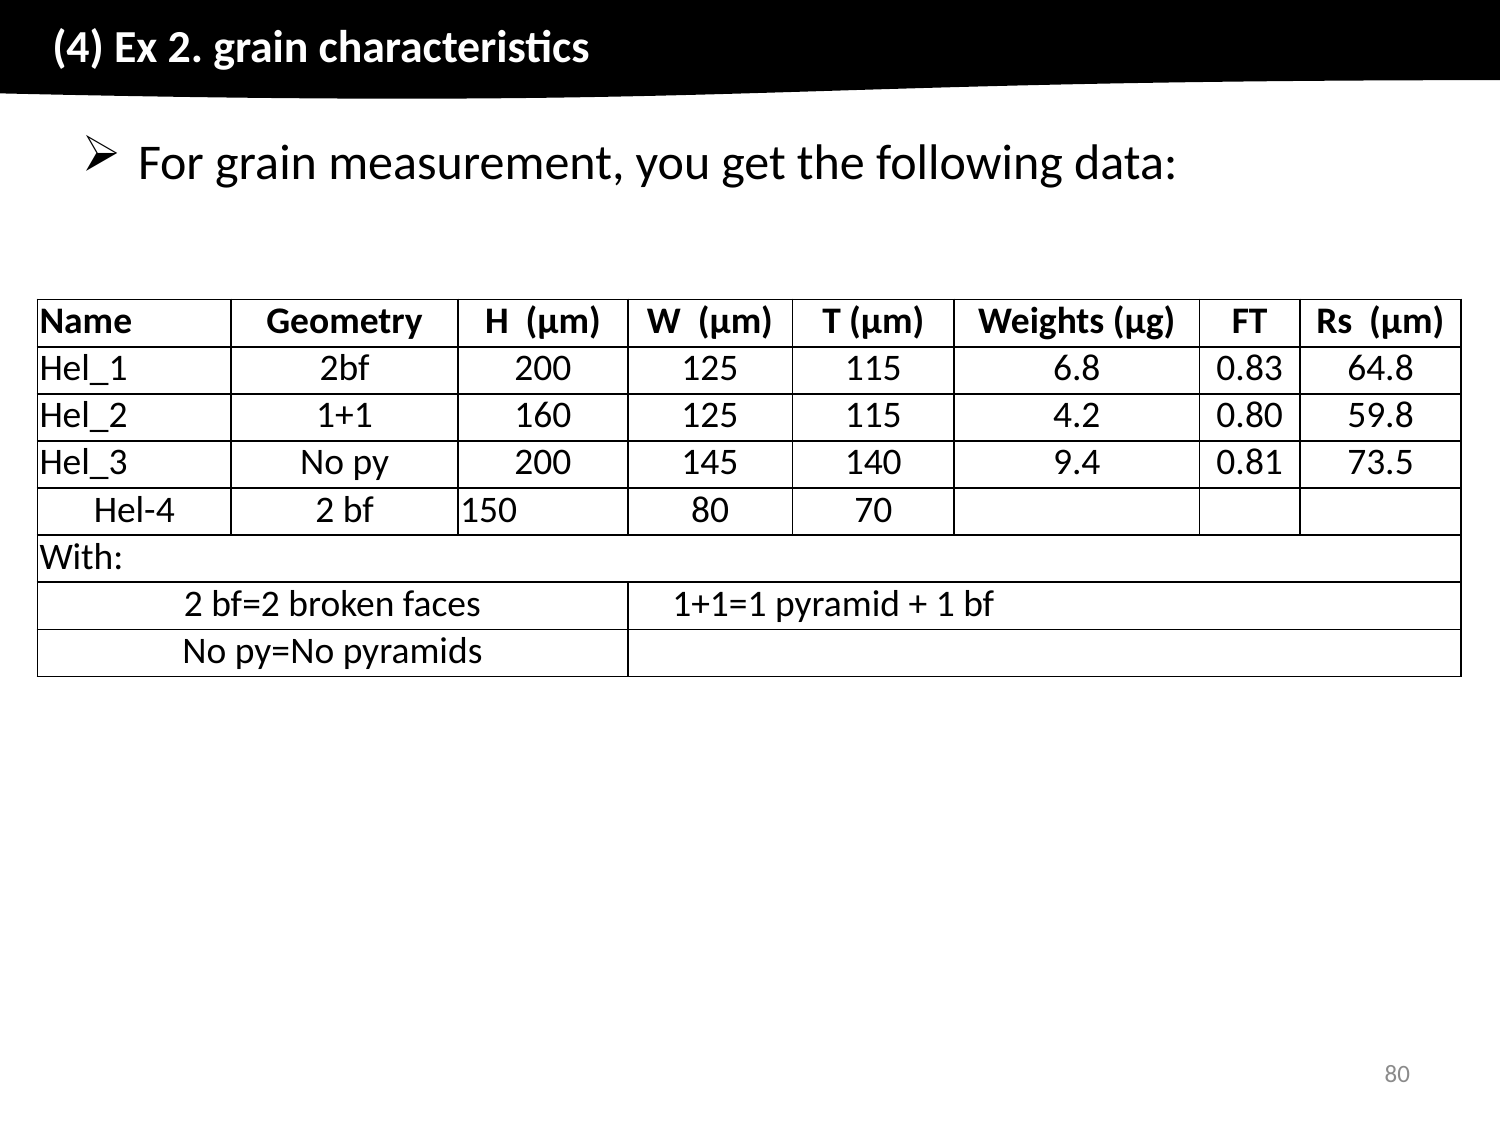

(4) Ex 2. grain characteristics
For grain measurement, you get the following data:
| Name | Geometry | H (µm) | W (µm) | T (µm) | Weights (µg) | FT | Rs (µm) |
| --- | --- | --- | --- | --- | --- | --- | --- |
| Hel\_1 | 2bf | 200 | 125 | 115 | 6.8 | 0.83 | 64.8 |
| Hel\_2 | 1+1 | 160 | 125 | 115 | 4.2 | 0.80 | 59.8 |
| Hel\_3 | No py | 200 | 145 | 140 | 9.4 | 0.81 | 73.5 |
| Hel-4 | 2 bf | 150 | 80 | 70 |  |  |  |
| With: |  |  |  |  |  |  |  |
| 2 bf=2 broken faces |  |  | 1+1=1 pyramid + 1 bf |  |  |  |  |
| No py=No pyramids |  |  |  |  |  |  |  |
80